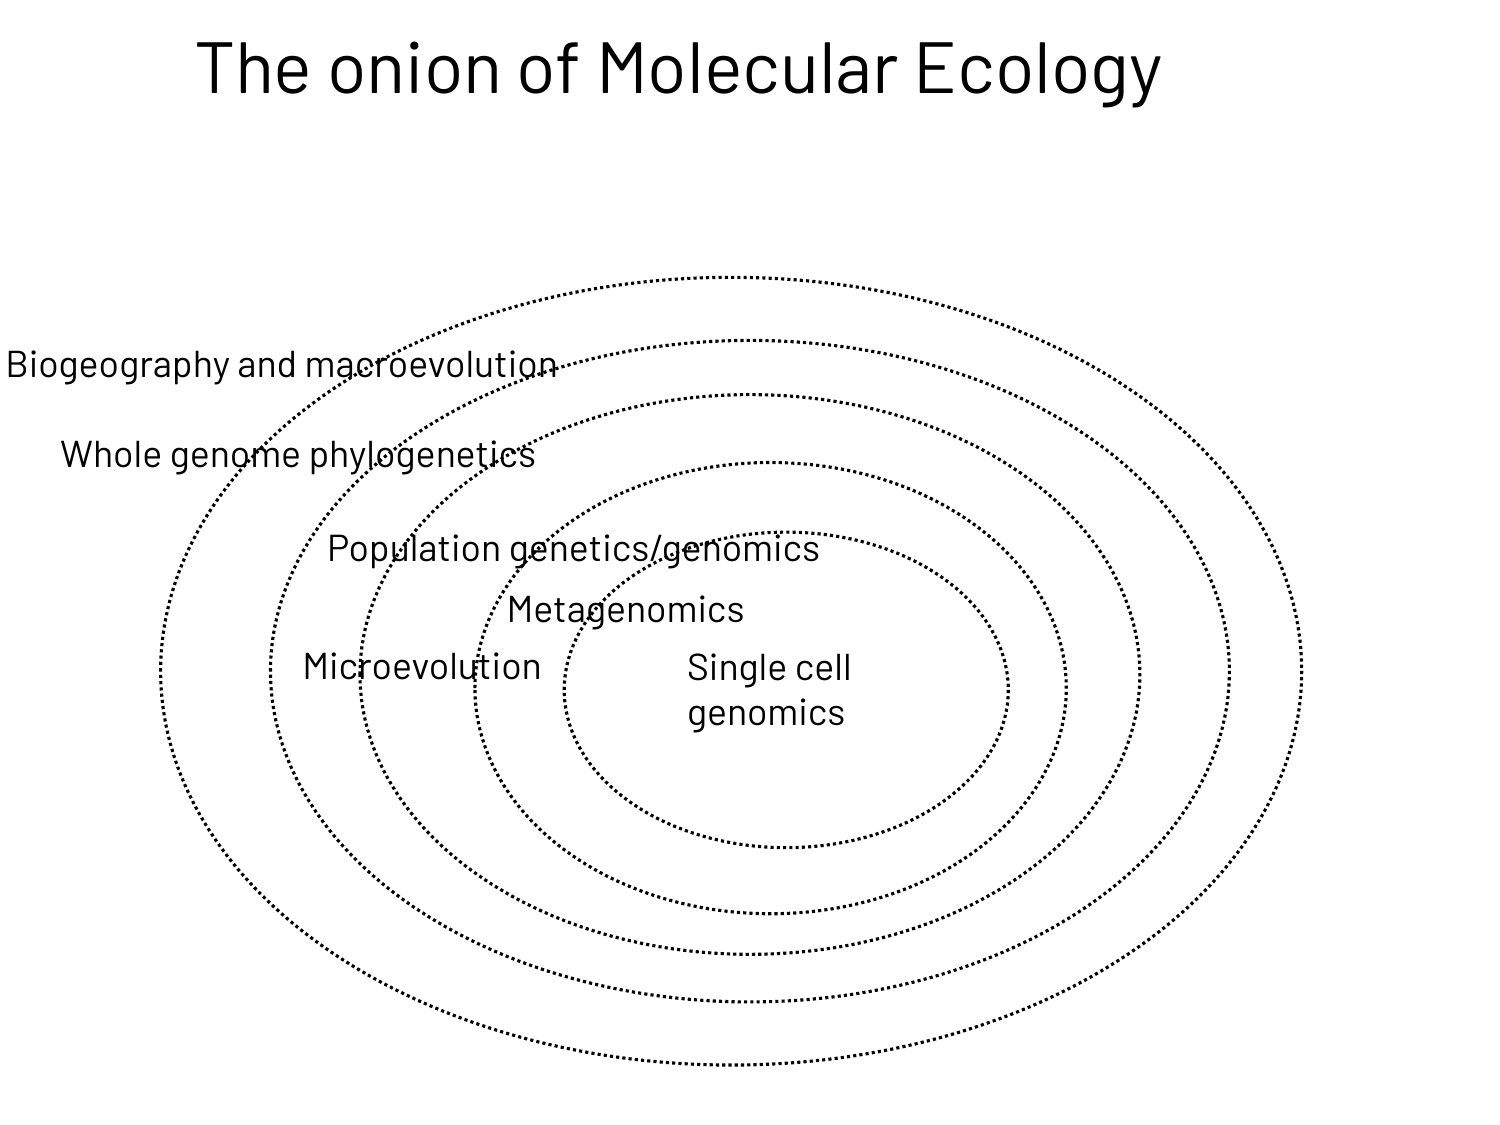

# The onion of Molecular Ecology

Biogeography and macroevolution
Whole genome phylogenetics
Population genetics/genomics
Metagenomics
Microevolution
Single cell genomics